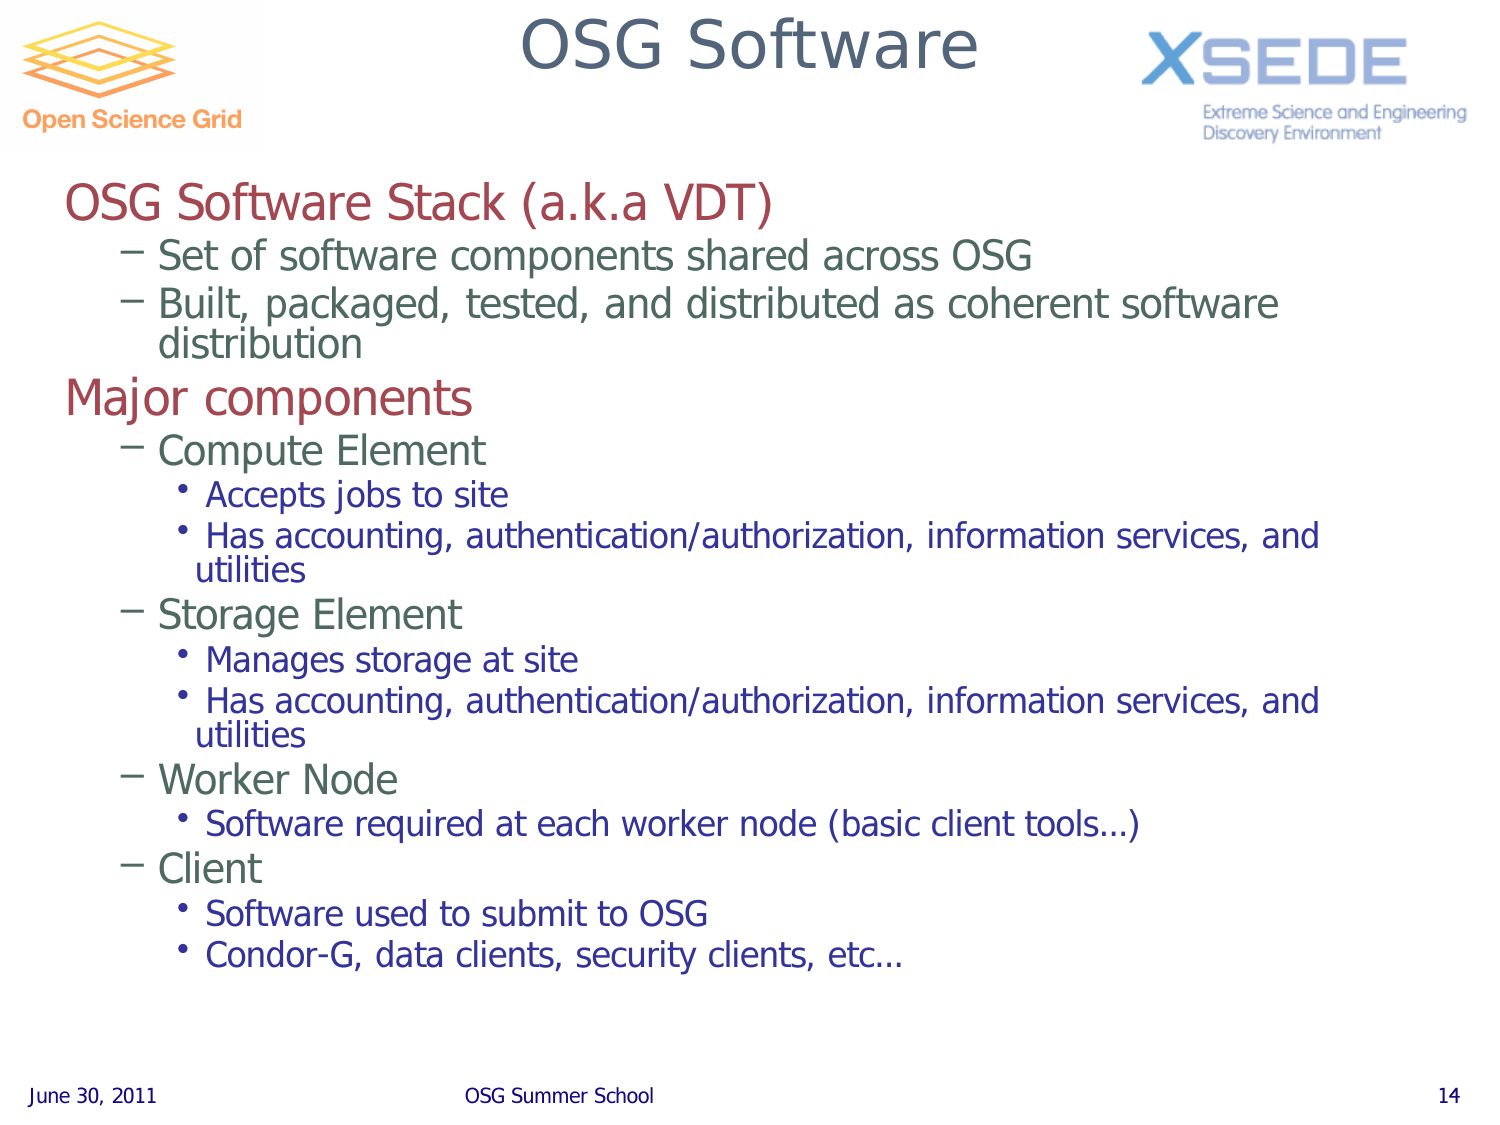

# OSG Software
OSG Software Stack (a.k.a VDT)
Set of software components shared across OSG
Built, packaged, tested, and distributed as coherent software distribution
Major components
Compute Element
 Accepts jobs to site
 Has accounting, authentication/authorization, information services, and utilities
Storage Element
 Manages storage at site
 Has accounting, authentication/authorization, information services, and utilities
Worker Node
 Software required at each worker node (basic client tools…)
Client
 Software used to submit to OSG
 Condor-G, data clients, security clients, etc…
June 30, 2011
OSG Summer School
14